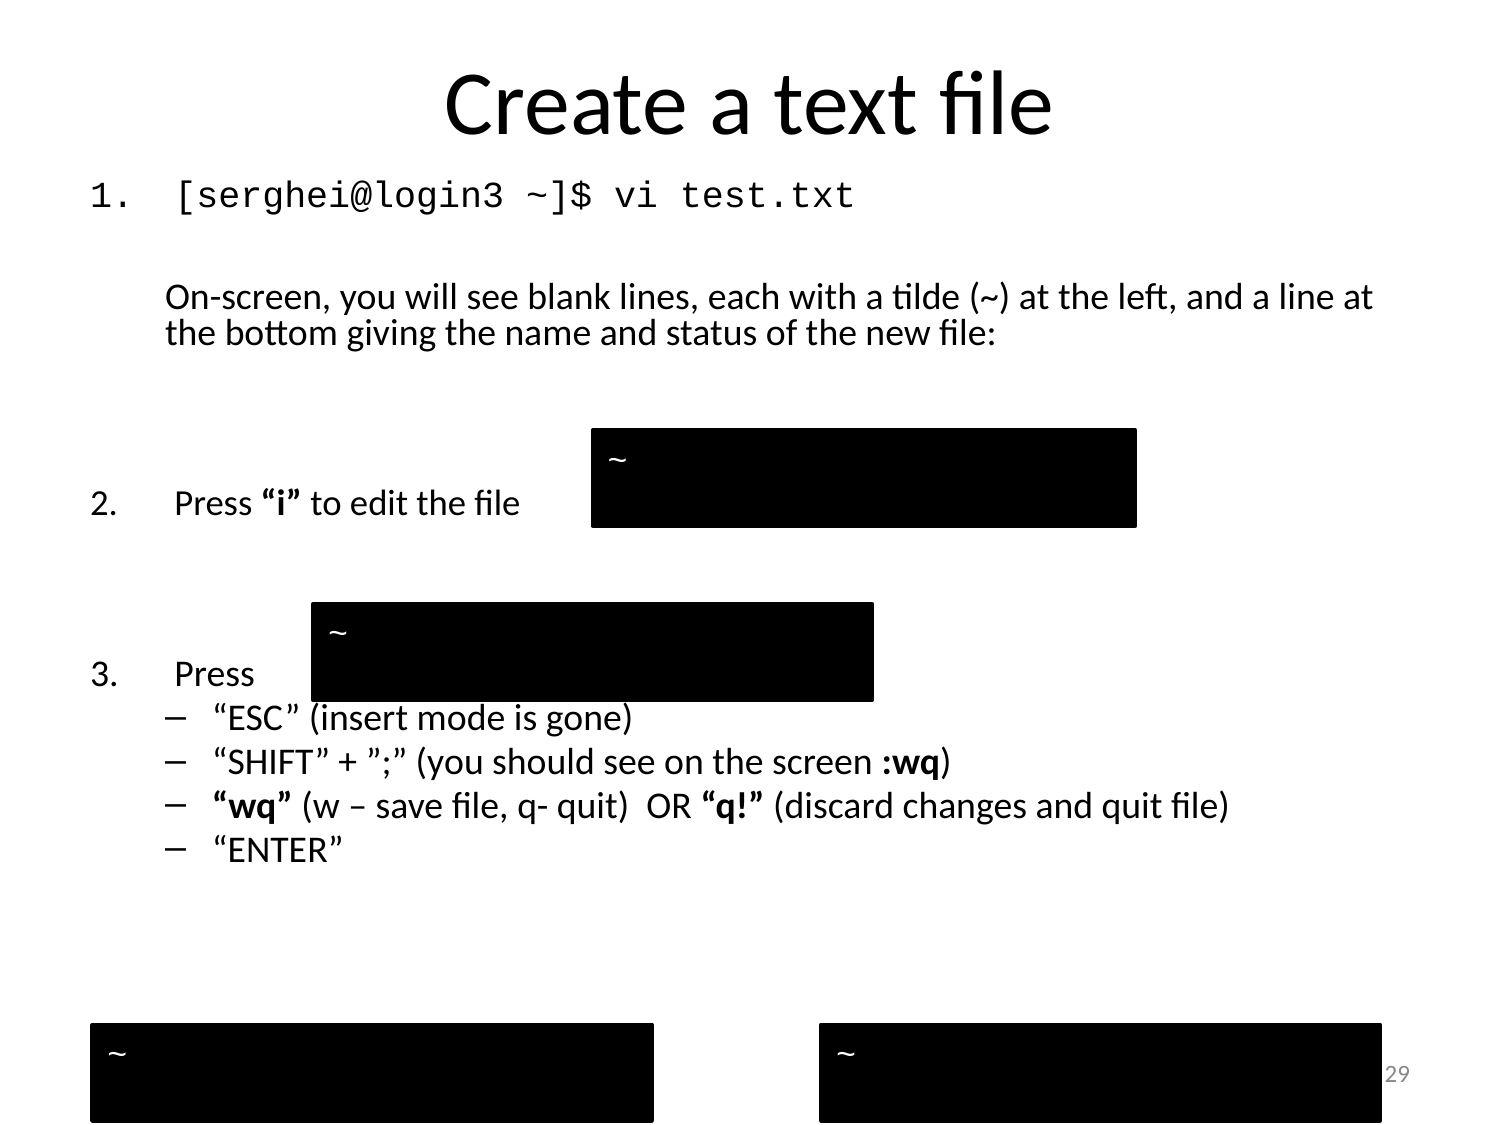

# Create a text file
[serghei@login3 ~]$ vi test.txt

On-screen, you will see blank lines, each with a tilde (~) at the left, and a line at the bottom giving the name and status of the new file:

Press “i” to edit the file

Press
“ESC” (insert mode is gone)
“SHIFT” + ”;” (you should see on the screen :wq)
“wq” (w – save file, q- quit)  OR “q!” (discard changes and quit file)
“ENTER”

~
"test.txt" [New File]
~
-- INSERT --
~
:wq
~
:q!
29